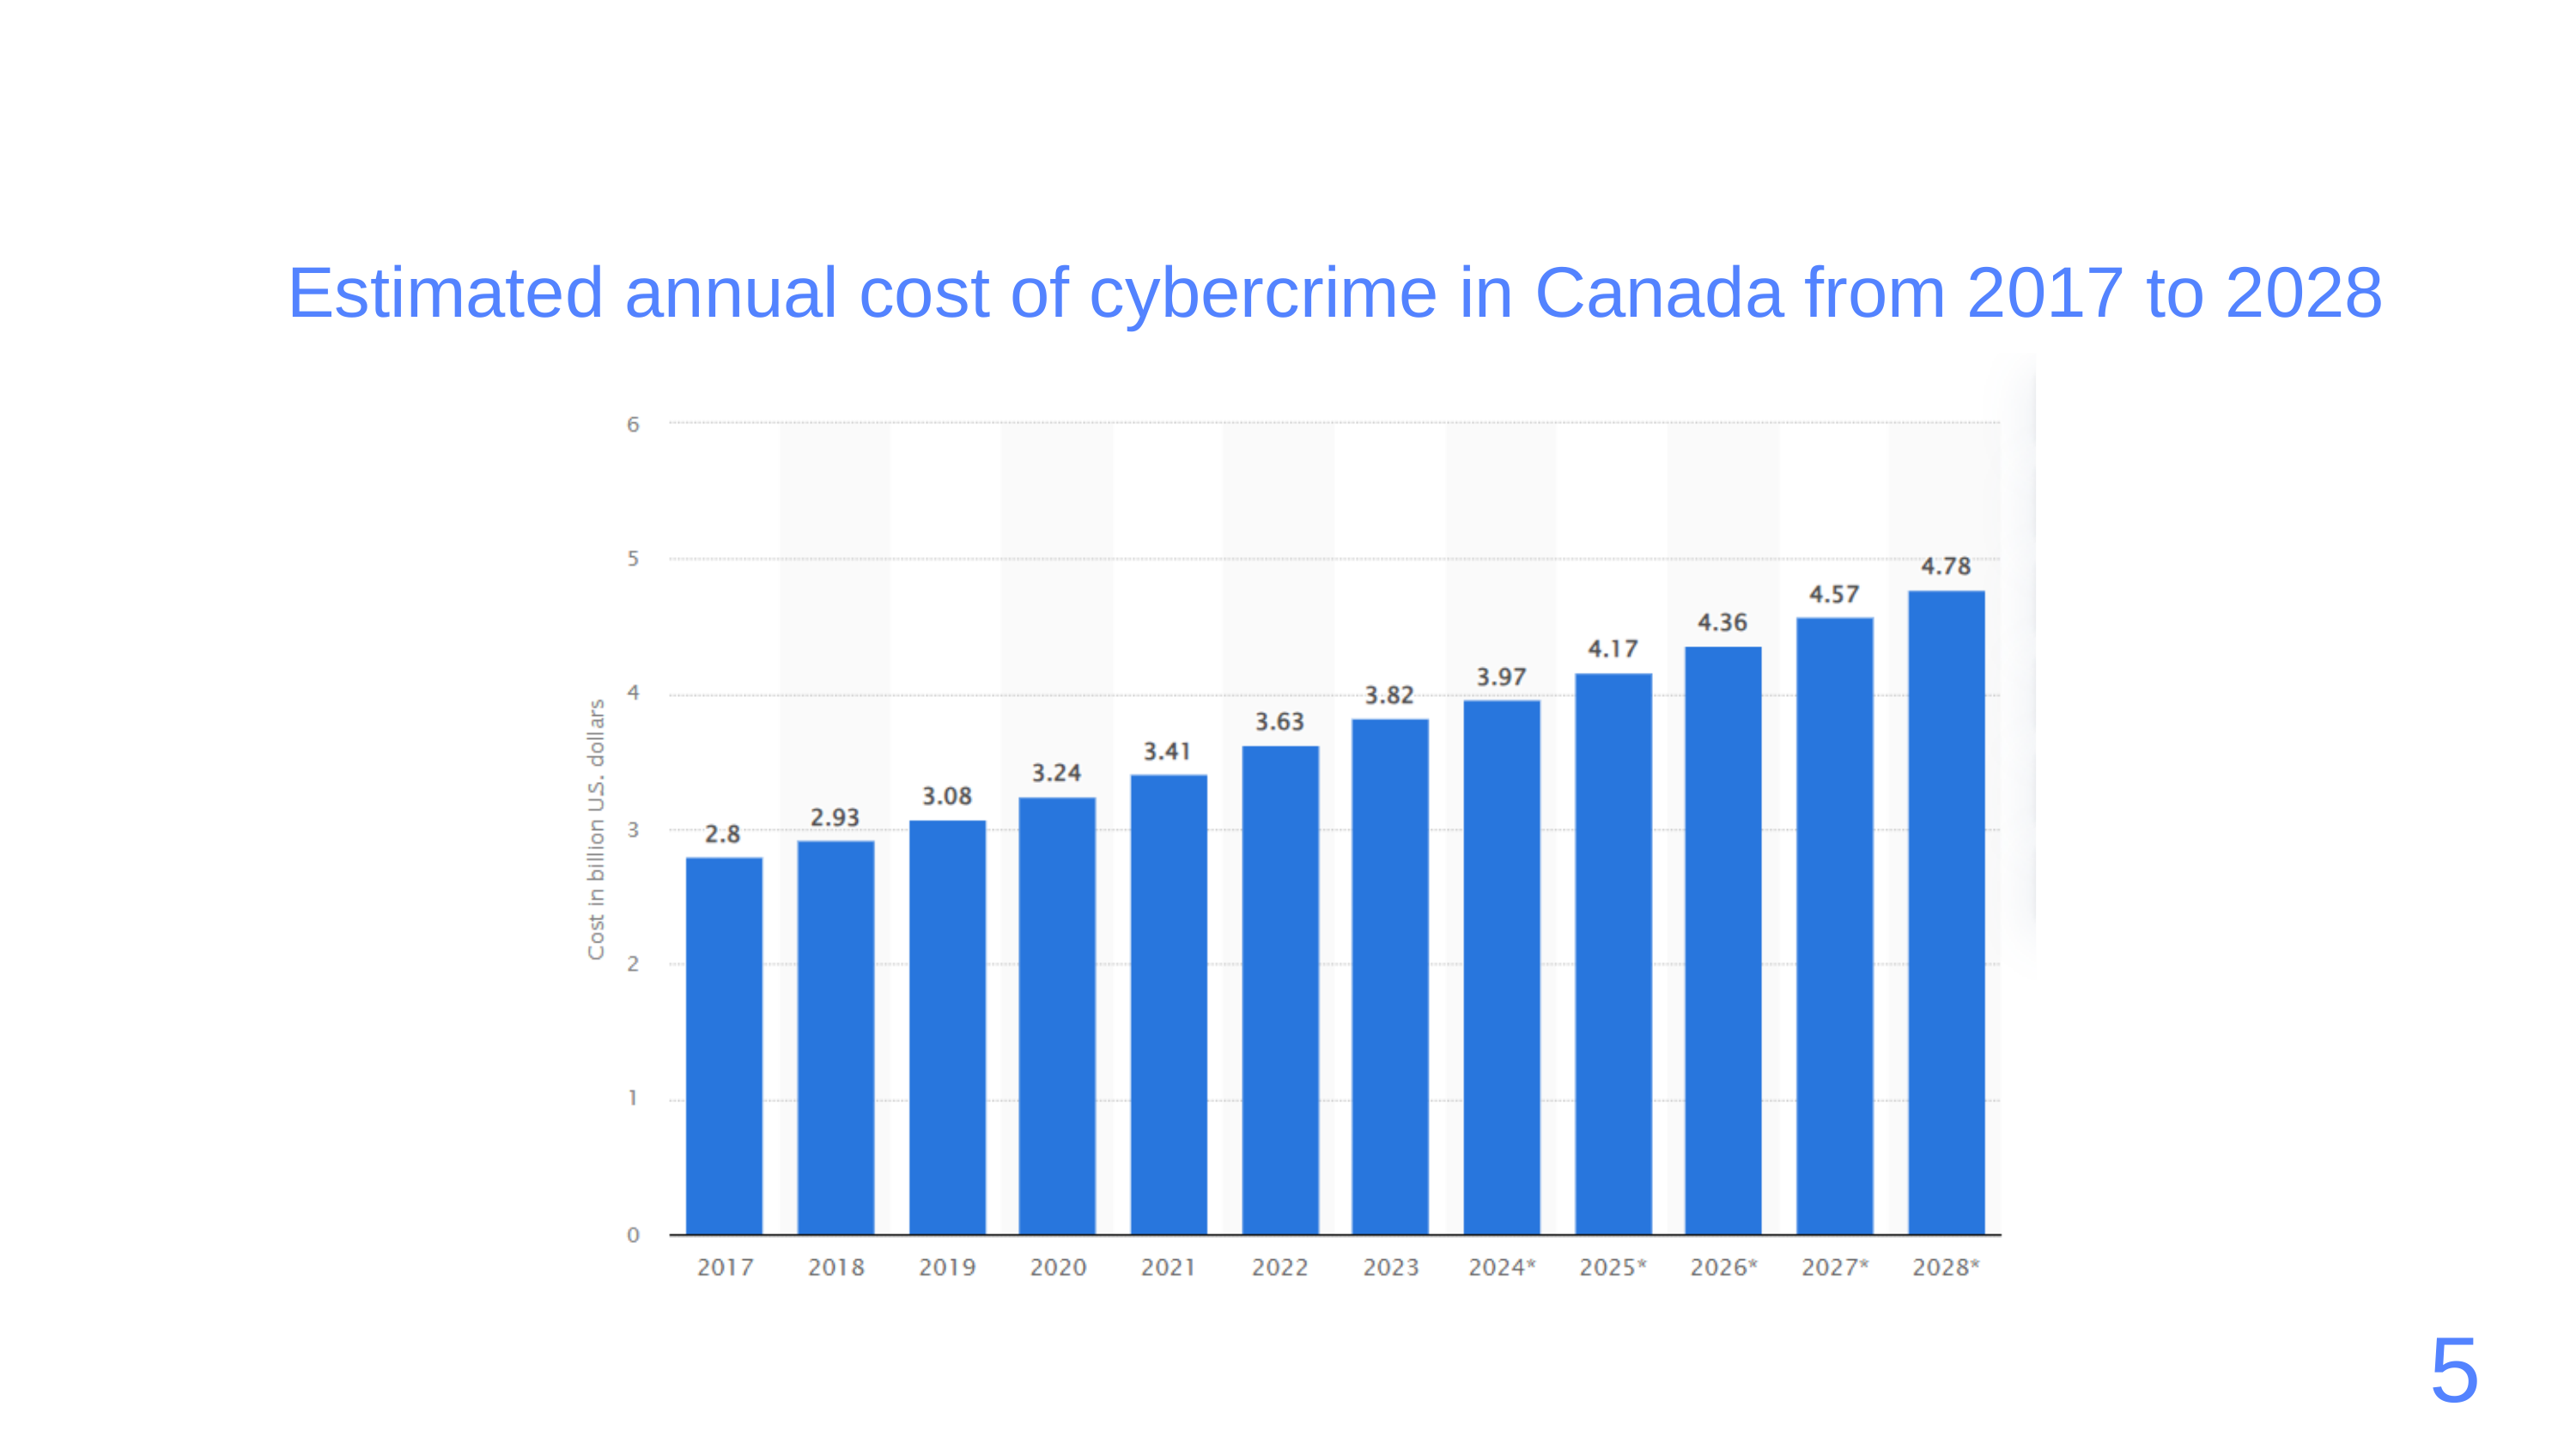

Estimated annual cost of cybercrime in Canada from 2017 to 2028

5